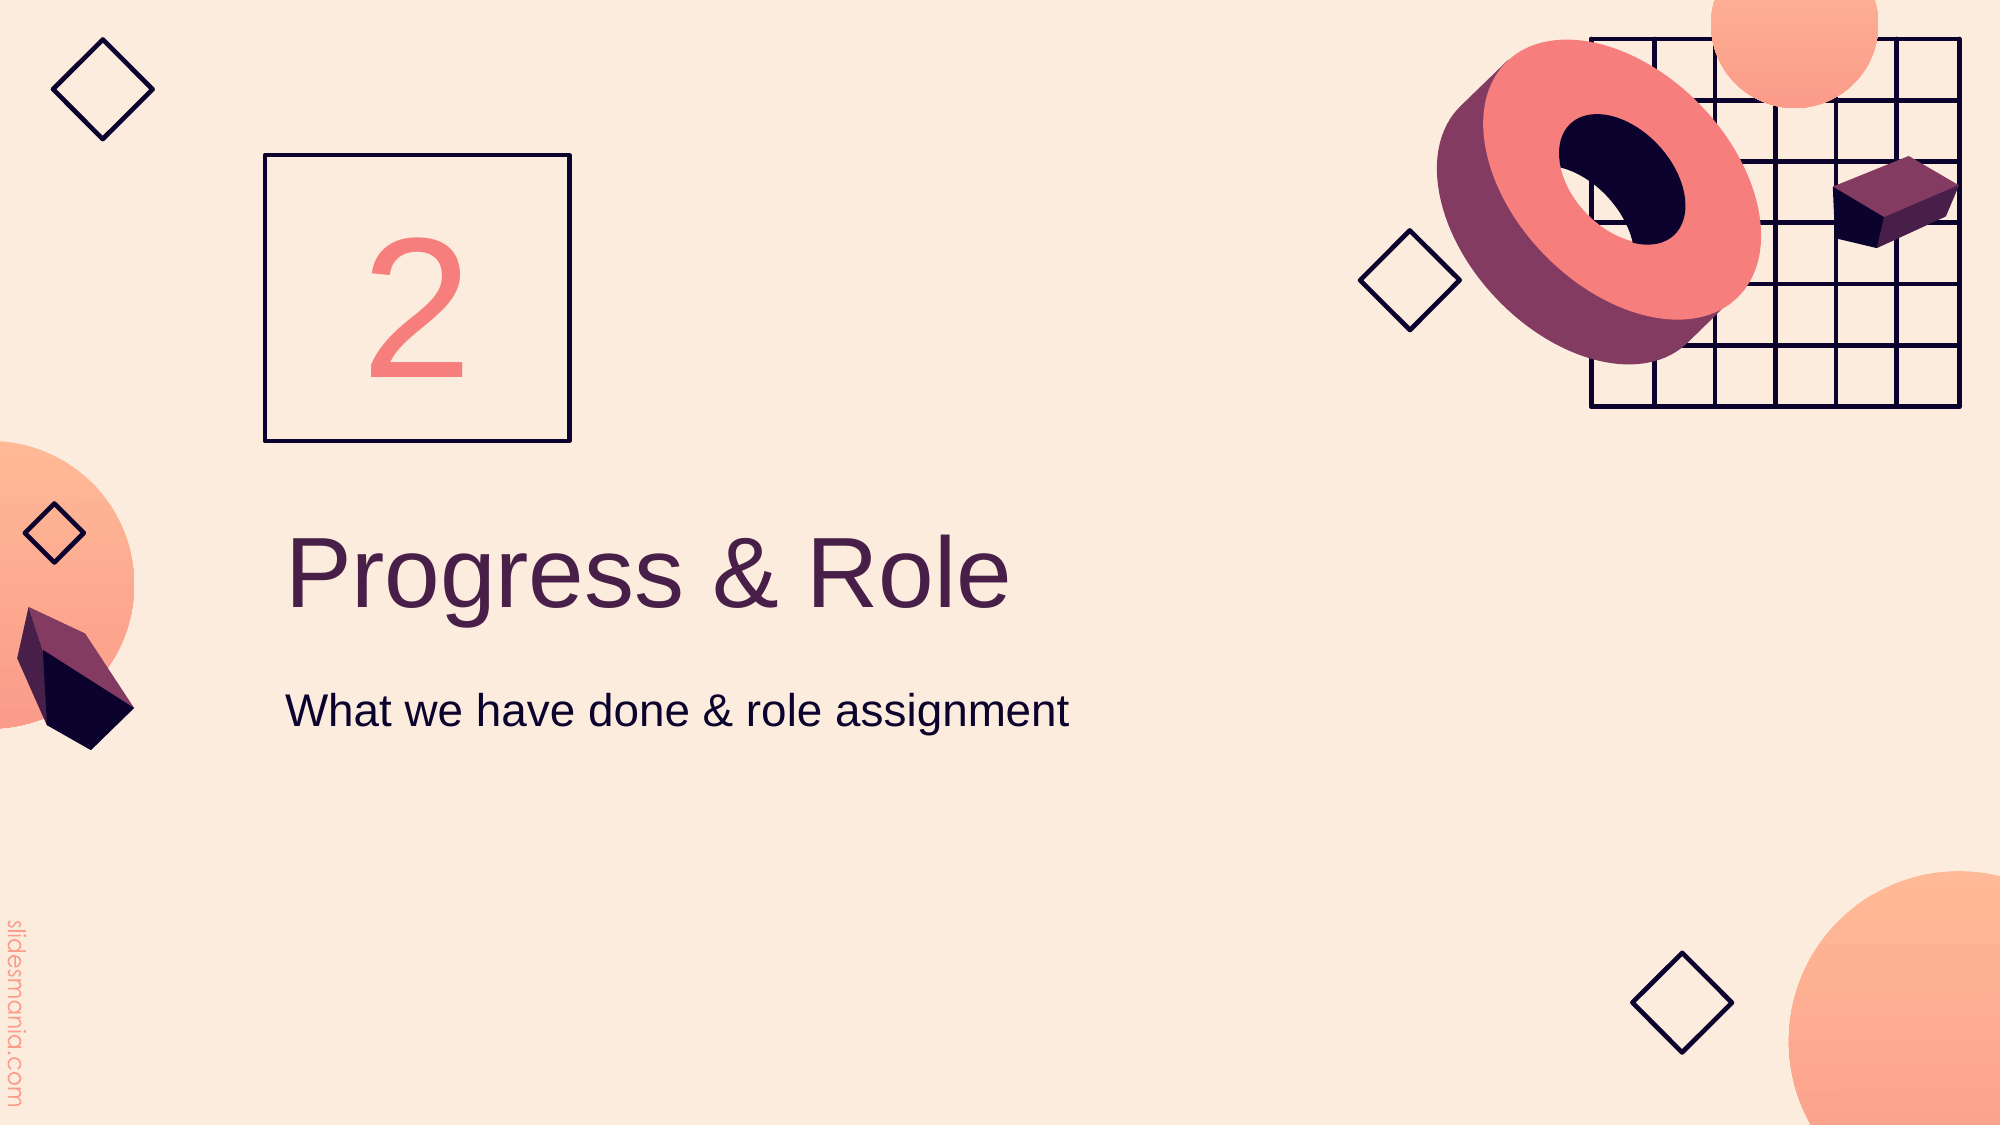

2
# Progress & Role
What we have done & role assignment